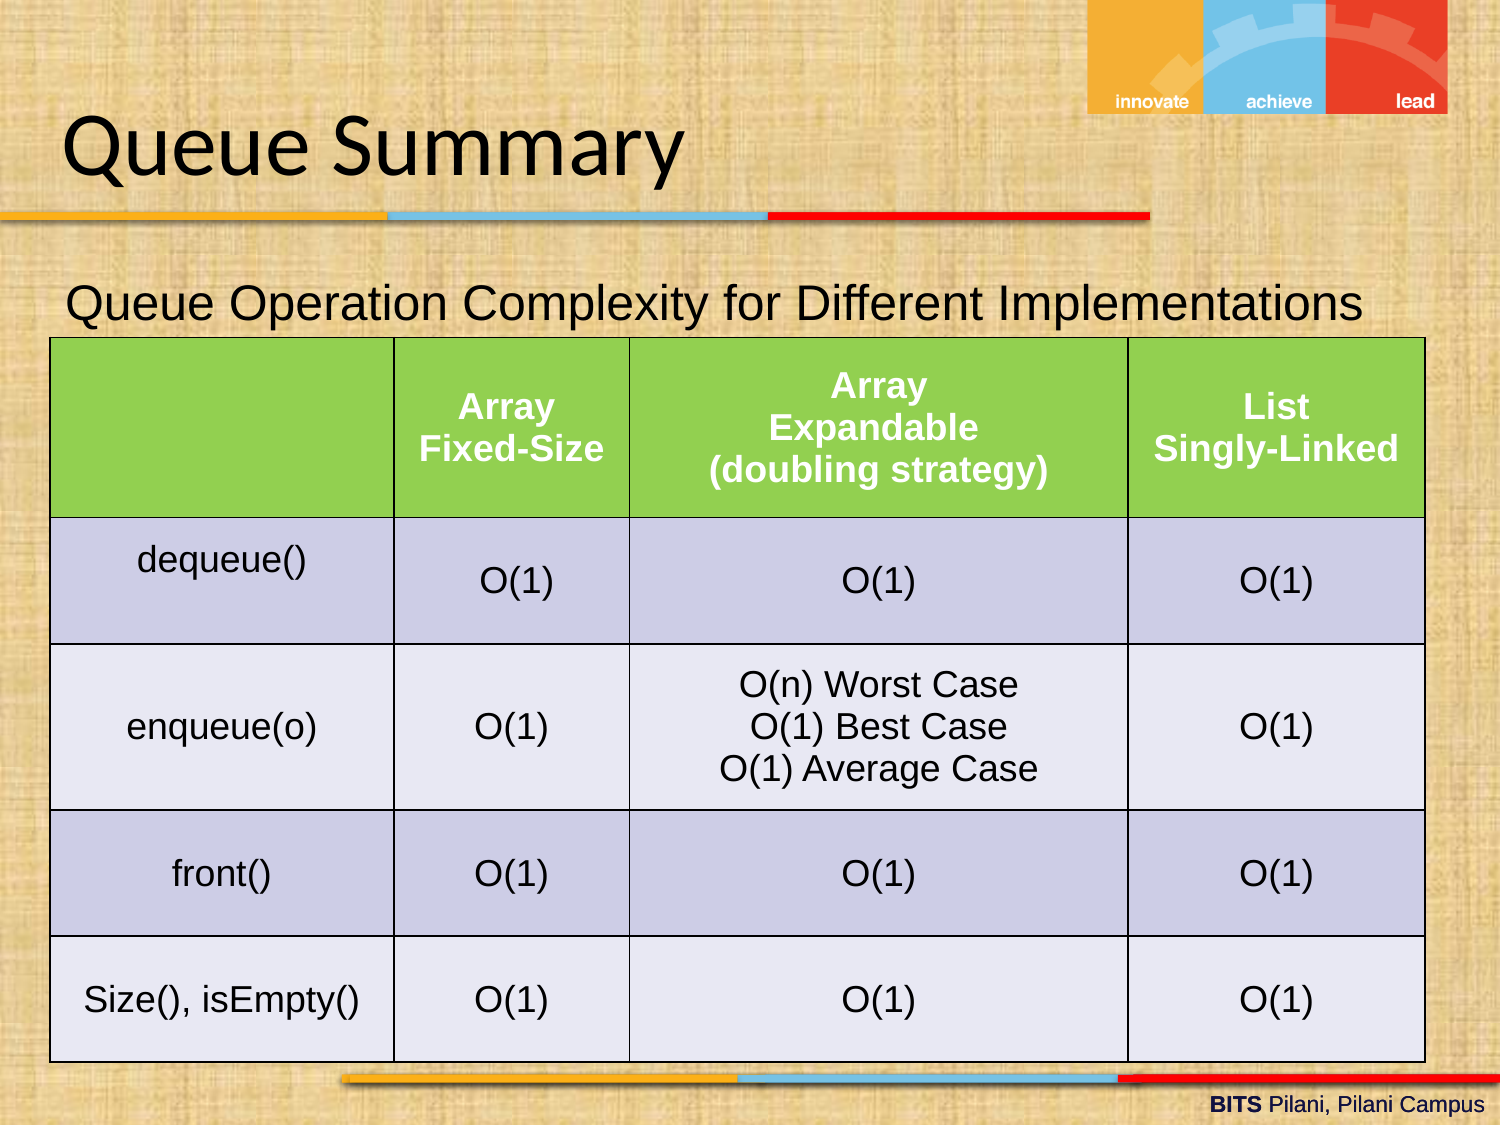

Queue Summary
Queue Operation Complexity for Different Implementations
|  | Array Fixed-Size | Array Expandable (doubling strategy) | List Singly-Linked |
| --- | --- | --- | --- |
| dequeue() | O(1) | O(1) | O(1) |
| enqueue(o) | O(1) | O(n) Worst Case O(1) Best Case O(1) Average Case | O(1) |
| front() | O(1) | O(1) | O(1) |
| Size(), isEmpty() | O(1) | O(1) | O(1) |